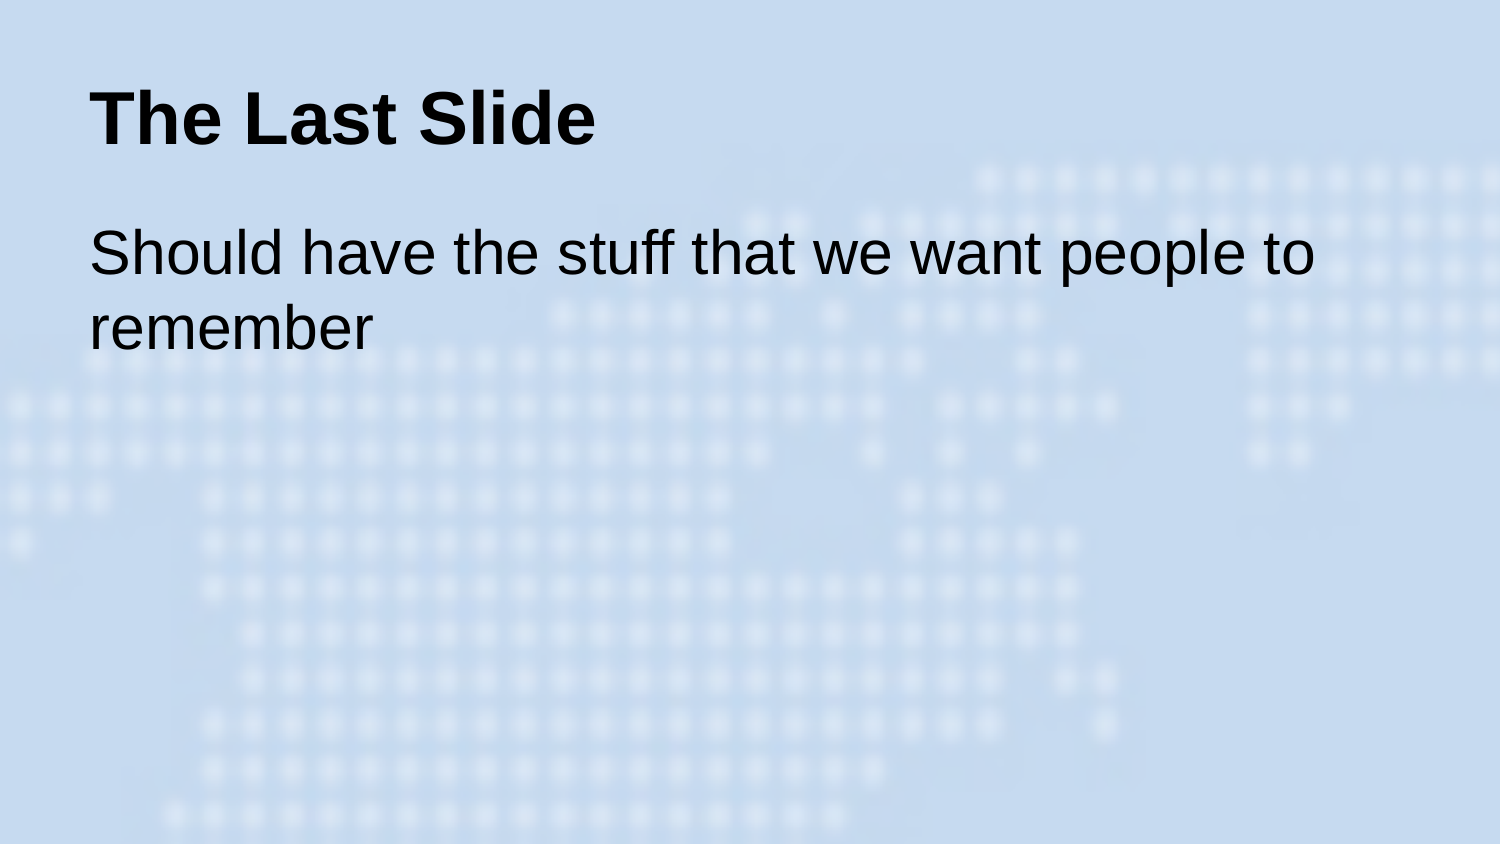

The Last Slide
Should have the stuff that we want people to remember